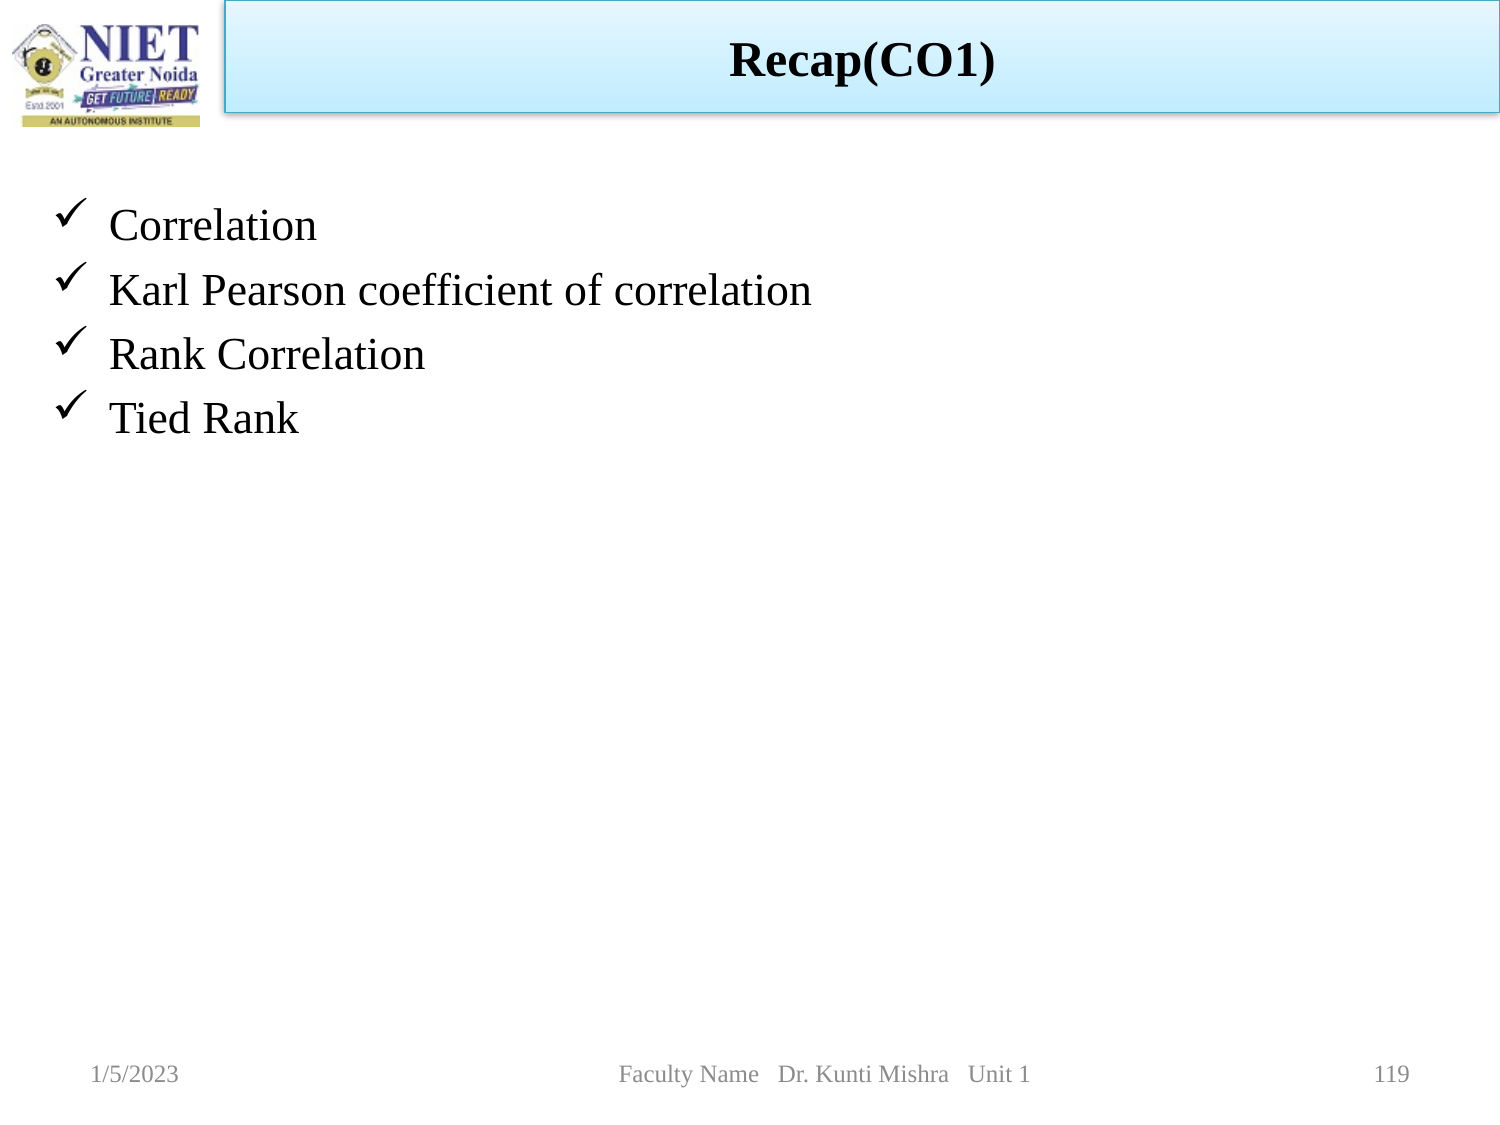

Recap(CO1)
Correlation
Karl Pearson coefficient of correlation
Rank Correlation
Tied Rank
1/5/2023
Faculty Name   Dr. Kunti Mishra   Unit 1
119